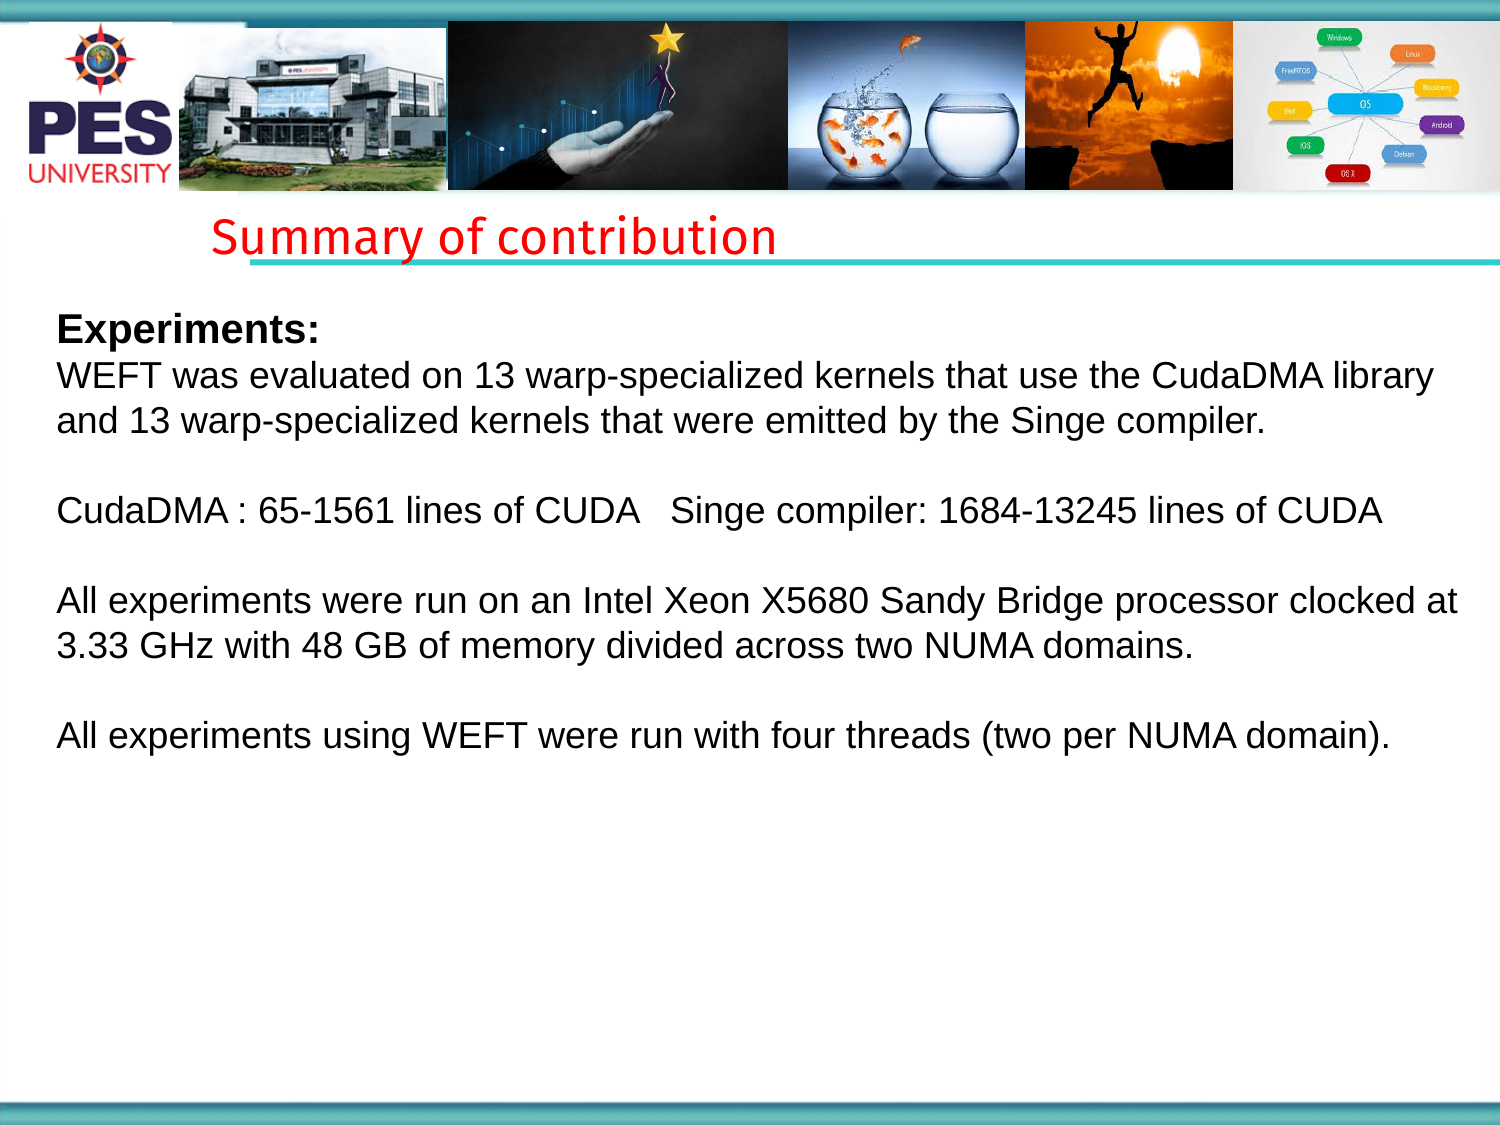

Summary of contribution

Experiments:
WEFT was evaluated on 13 warp-specialized kernels that use the CudaDMA library and 13 warp-specialized kernels that were emitted by the Singe compiler.

CudaDMA : 65-1561 lines of CUDA   Singe compiler: 1684-13245 lines of CUDA

All experiments were run on an Intel Xeon X5680 Sandy Bridge processor clocked at 3.33 GHz with 48 GB of memory divided across two NUMA domains.

All experiments using WEFT were run with four threads (two per NUMA domain).